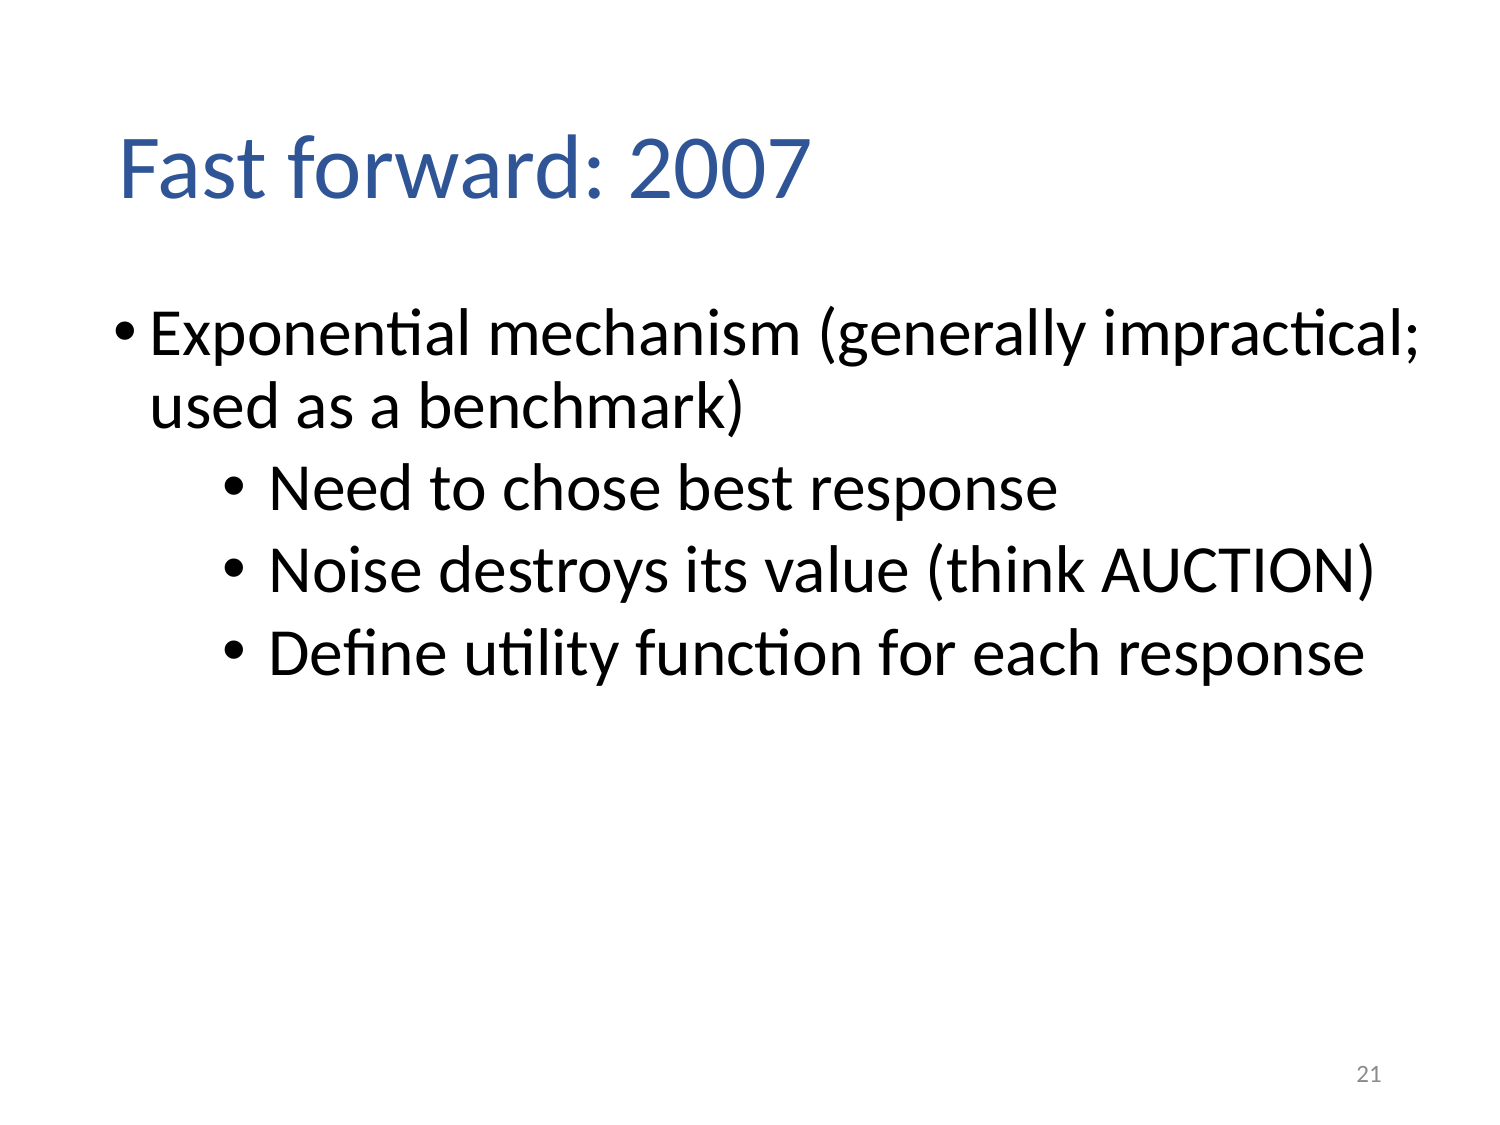

# Fast forward: 2007
Exponential mechanism (generally impractical; used as a benchmark)
Need to chose best response
Noise destroys its value (think AUCTION)
Define utility function for each response

21